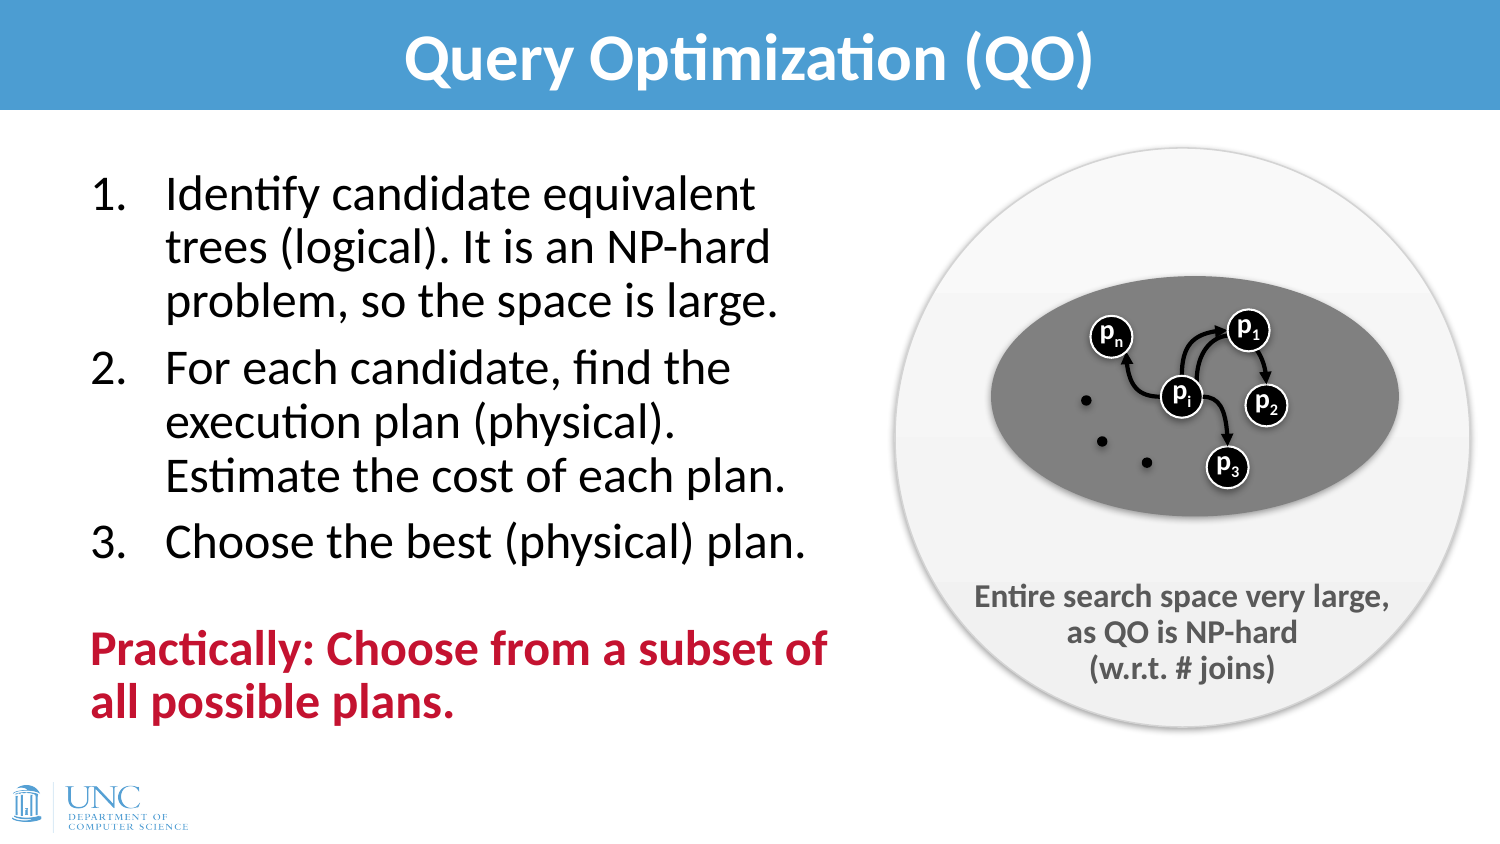

# Query Optimization (QO)
11

Entire search space very large, as QO is NP-hard
(w.r.t. # joins)
Identify candidate equivalent trees (logical). It is an NP-hard problem, so the space is large.
For each candidate, find the execution plan (physical). Estimate the cost of each plan.
Choose the best (physical) plan.

Practically: Choose from a subset of all possible plans.

Subspace that a practical QO searches
p1
pn
pi
p2

p3

CS 564: Database Management Systems; (c) Jignesh M. Patel, 2013